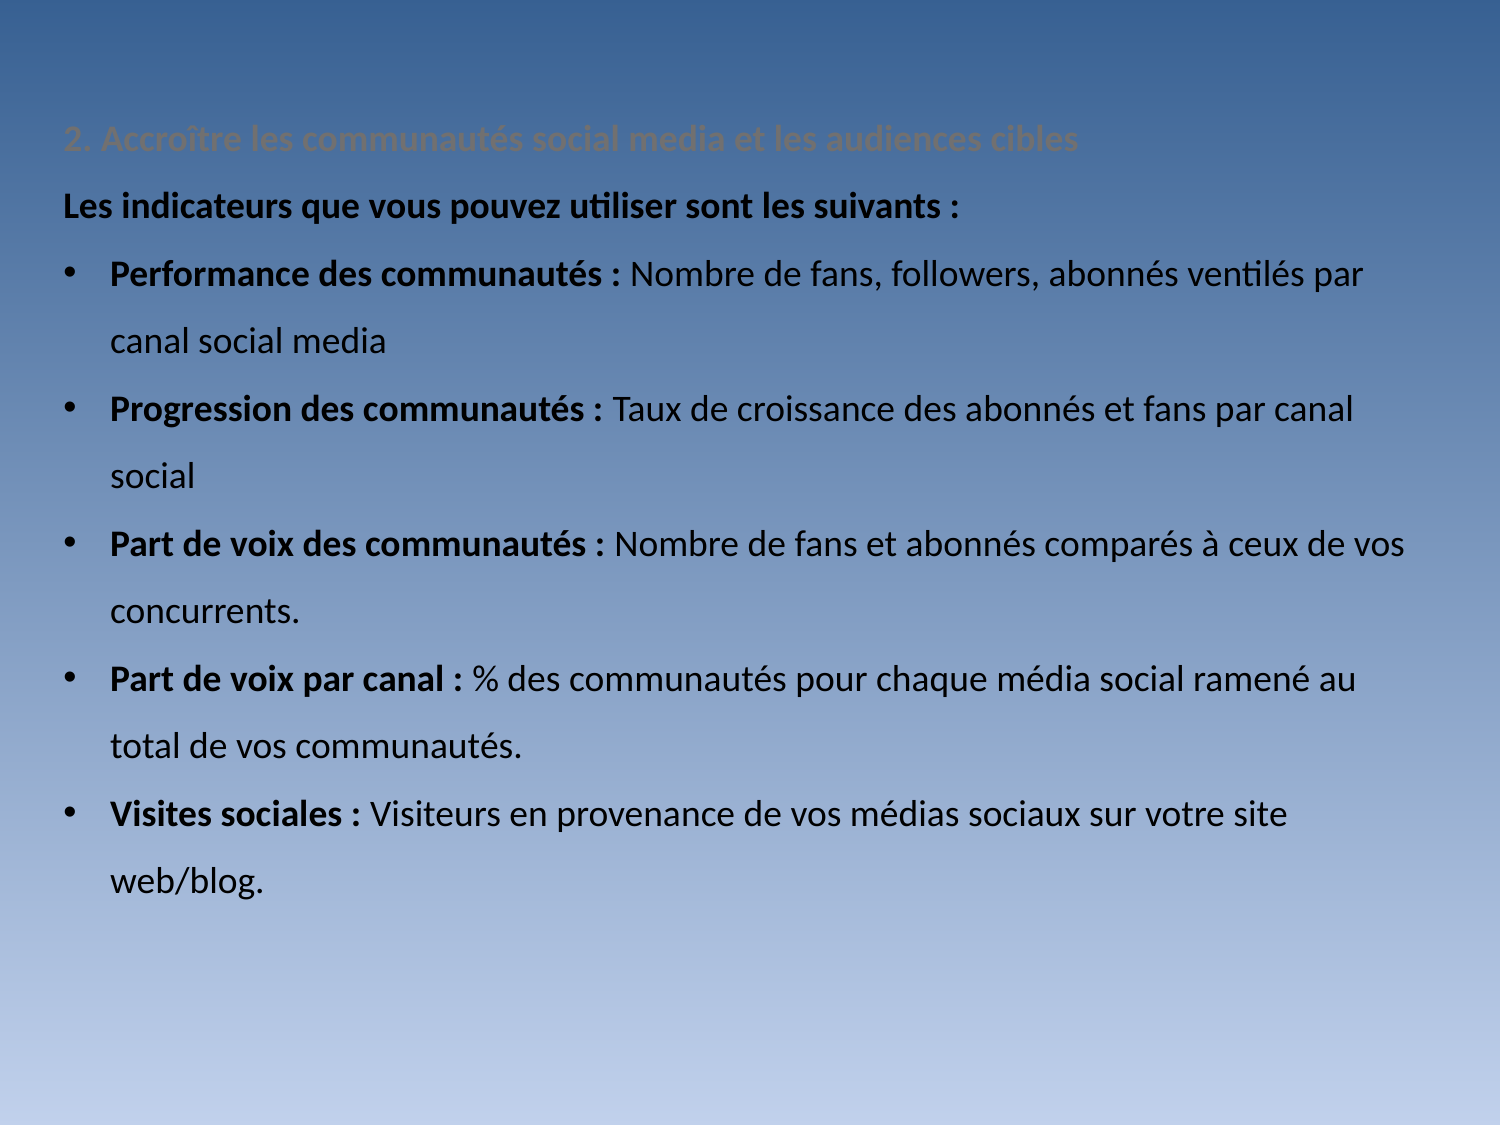

2. Accroître les communautés social media et les audiences cibles
Les indicateurs que vous pouvez utiliser sont les suivants :
Performance des communautés : Nombre de fans, followers, abonnés ventilés par canal social media
Progression des communautés : Taux de croissance des abonnés et fans par canal social
Part de voix des communautés : Nombre de fans et abonnés comparés à ceux de vos concurrents.
Part de voix par canal : % des communautés pour chaque média social ramené au total de vos communautés.
Visites sociales : Visiteurs en provenance de vos médias sociaux sur votre site web/blog.